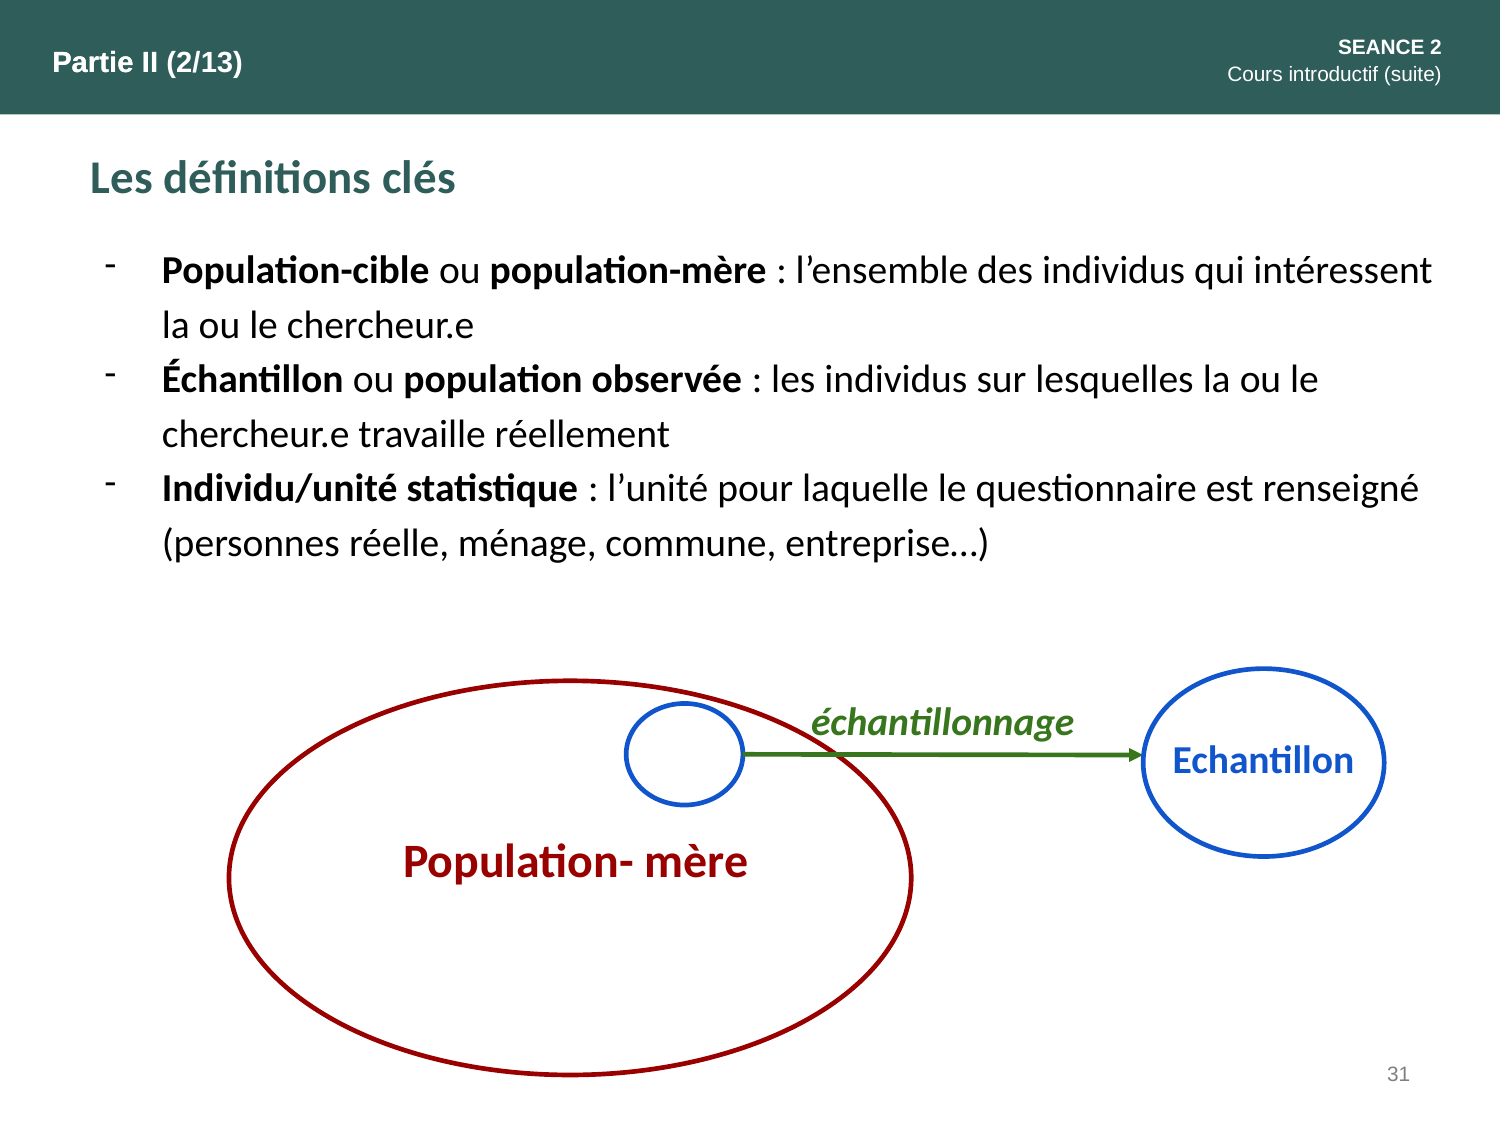

SEANCE 2
Cours introductif (suite)
Partie II
Partie II (2/13)
Les définitions clés

Population-cible ou population-mère : l’ensemble des individus qui intéressent la ou le chercheur.e
Échantillon ou population observée : les individus sur lesquelles la ou le chercheur.e travaille réellement
Individu/unité statistique : l’unité pour laquelle le questionnaire est renseigné (personnes réelle, ménage, commune, entreprise…)

échantillonnage

Echantillon
Population- mère
31